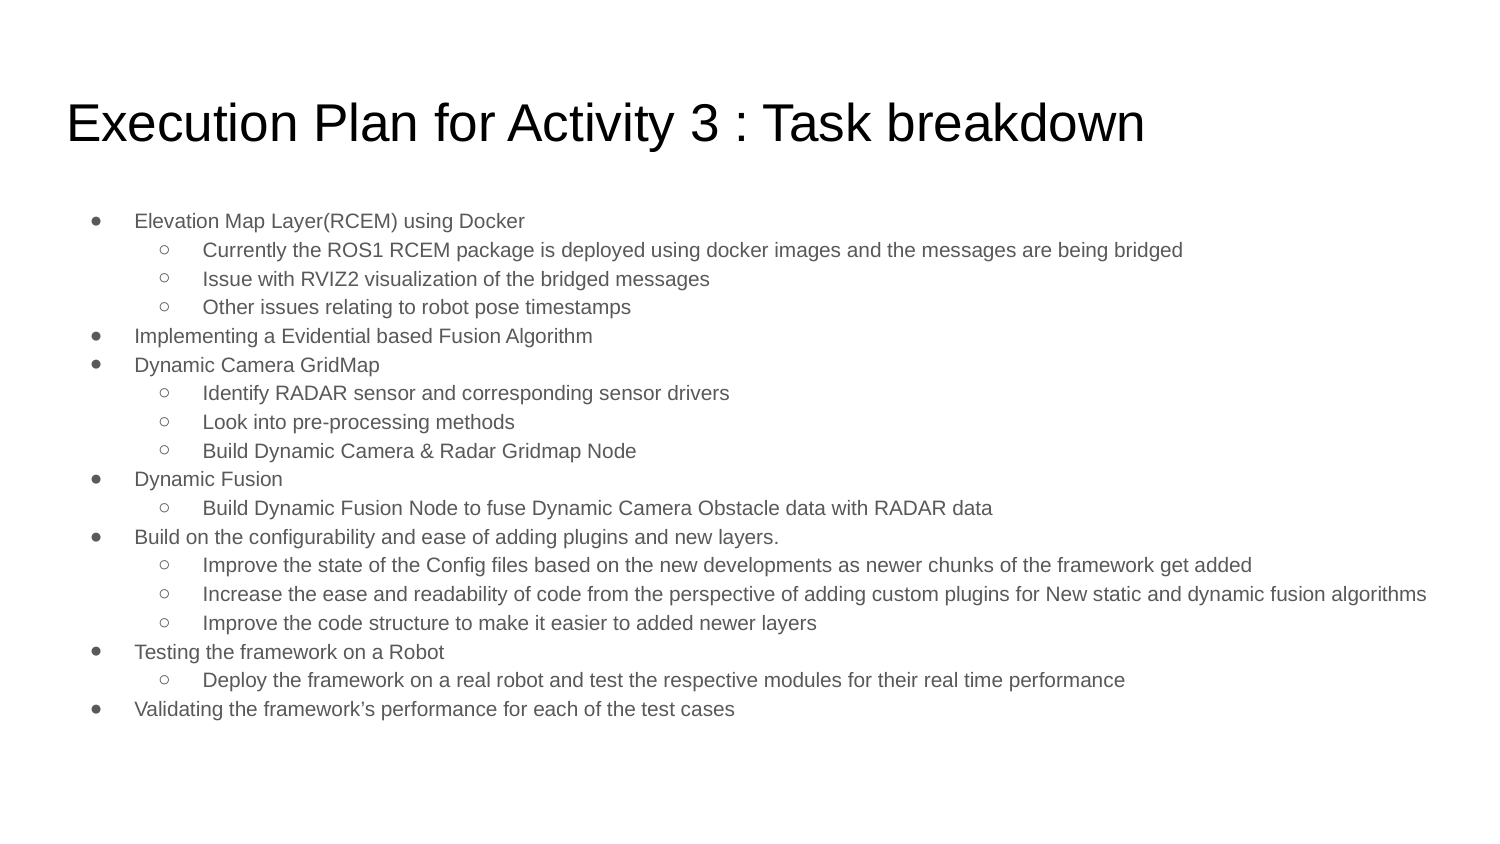

# Execution Plan for Activity 3 : Task breakdown

Elevation Map Layer(RCEM) using Docker
Currently the ROS1 RCEM package is deployed using docker images and the messages are being bridged
Issue with RVIZ2 visualization of the bridged messages
Other issues relating to robot pose timestamps
Implementing a Evidential based Fusion Algorithm
Dynamic Camera GridMap
Identify RADAR sensor and corresponding sensor drivers
Look into pre-processing methods
Build Dynamic Camera & Radar Gridmap Node
Dynamic Fusion
Build Dynamic Fusion Node to fuse Dynamic Camera Obstacle data with RADAR data
Build on the configurability and ease of adding plugins and new layers.
Improve the state of the Config files based on the new developments as newer chunks of the framework get added
Increase the ease and readability of code from the perspective of adding custom plugins for New static and dynamic fusion algorithms
Improve the code structure to make it easier to added newer layers
Testing the framework on a Robot
Deploy the framework on a real robot and test the respective modules for their real time performance
Validating the framework’s performance for each of the test cases